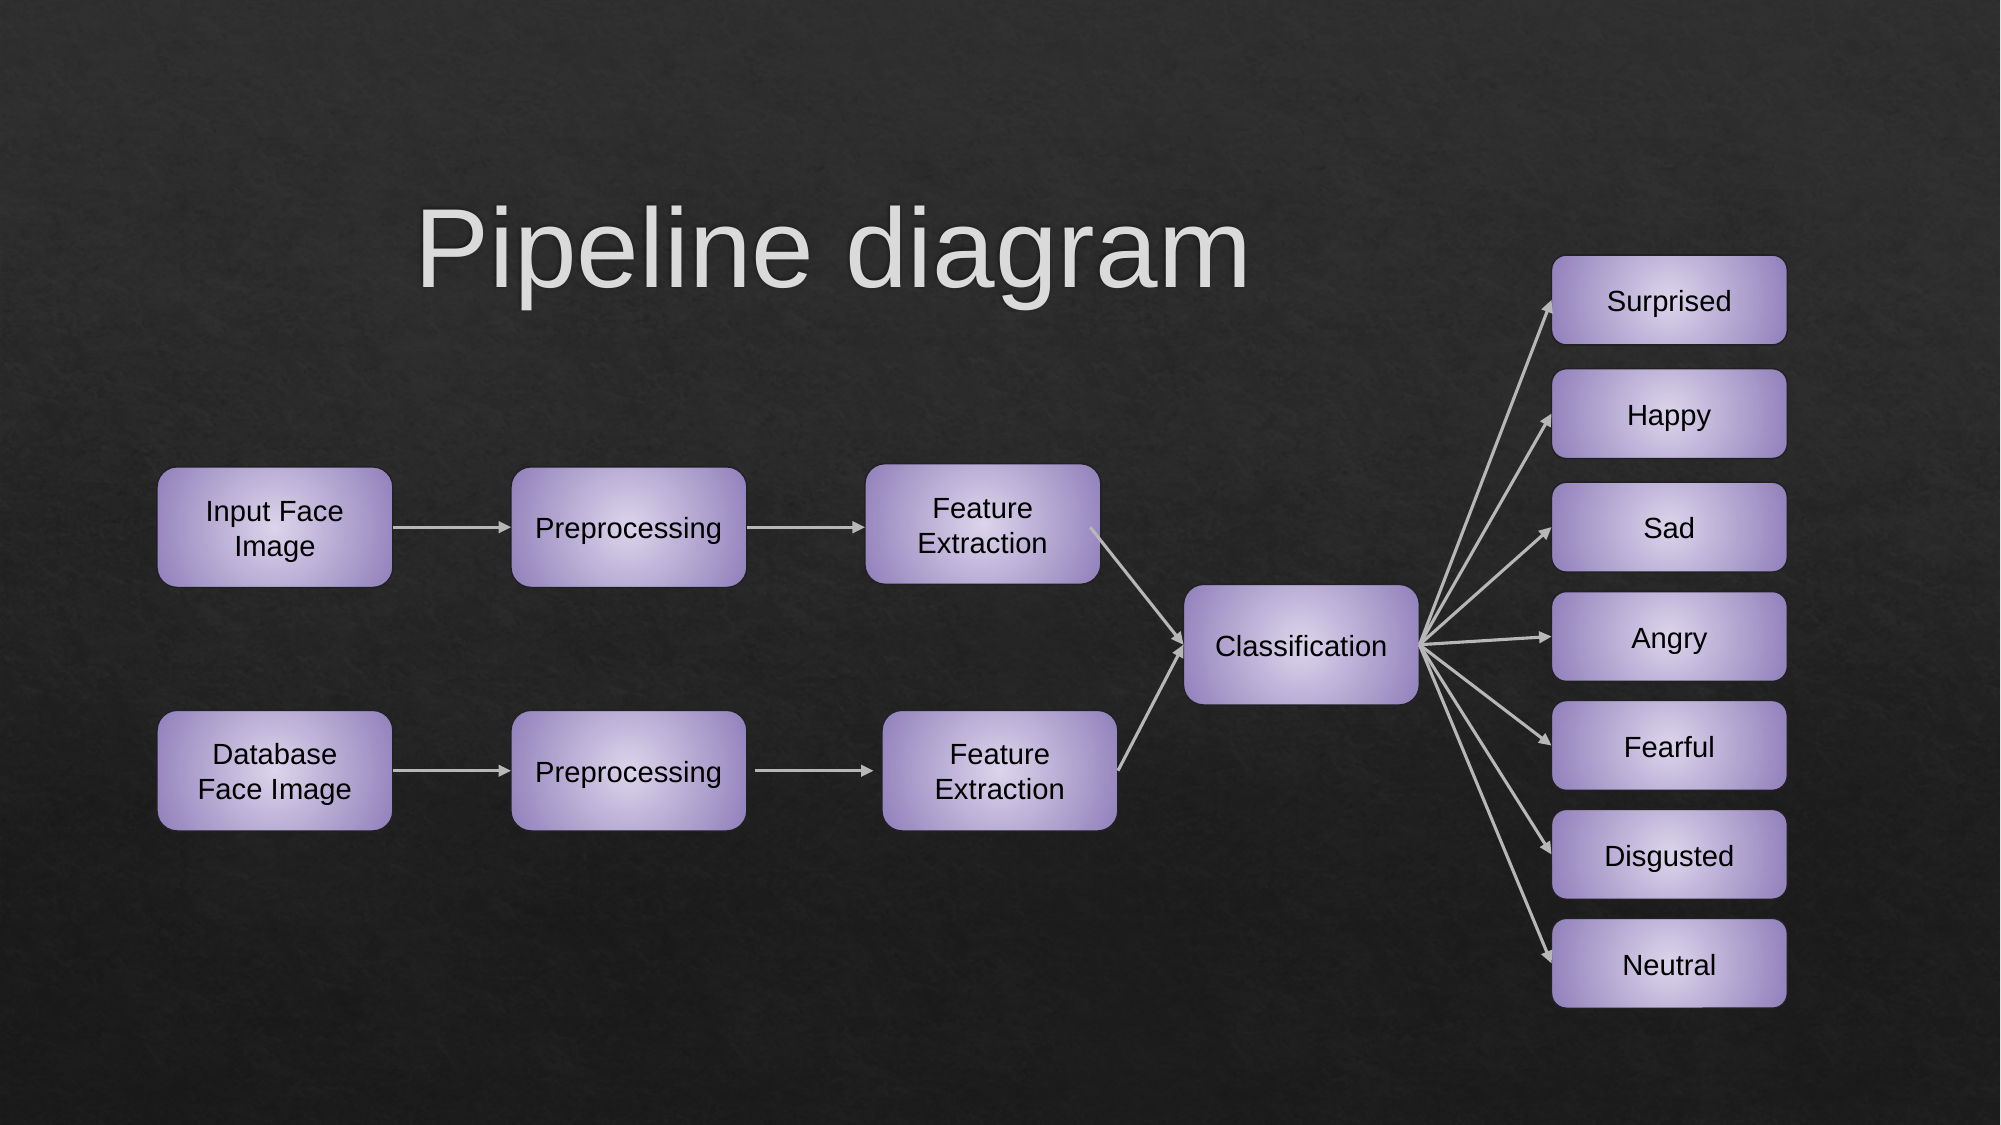

# Pipeline diagram
Surprised
Happy
Feature Extraction
Input Face Image
Preprocessing
Sad
Classification
Angry
Fearful
Database Face Image
Preprocessing
Feature Extraction
Disgusted
Neutral